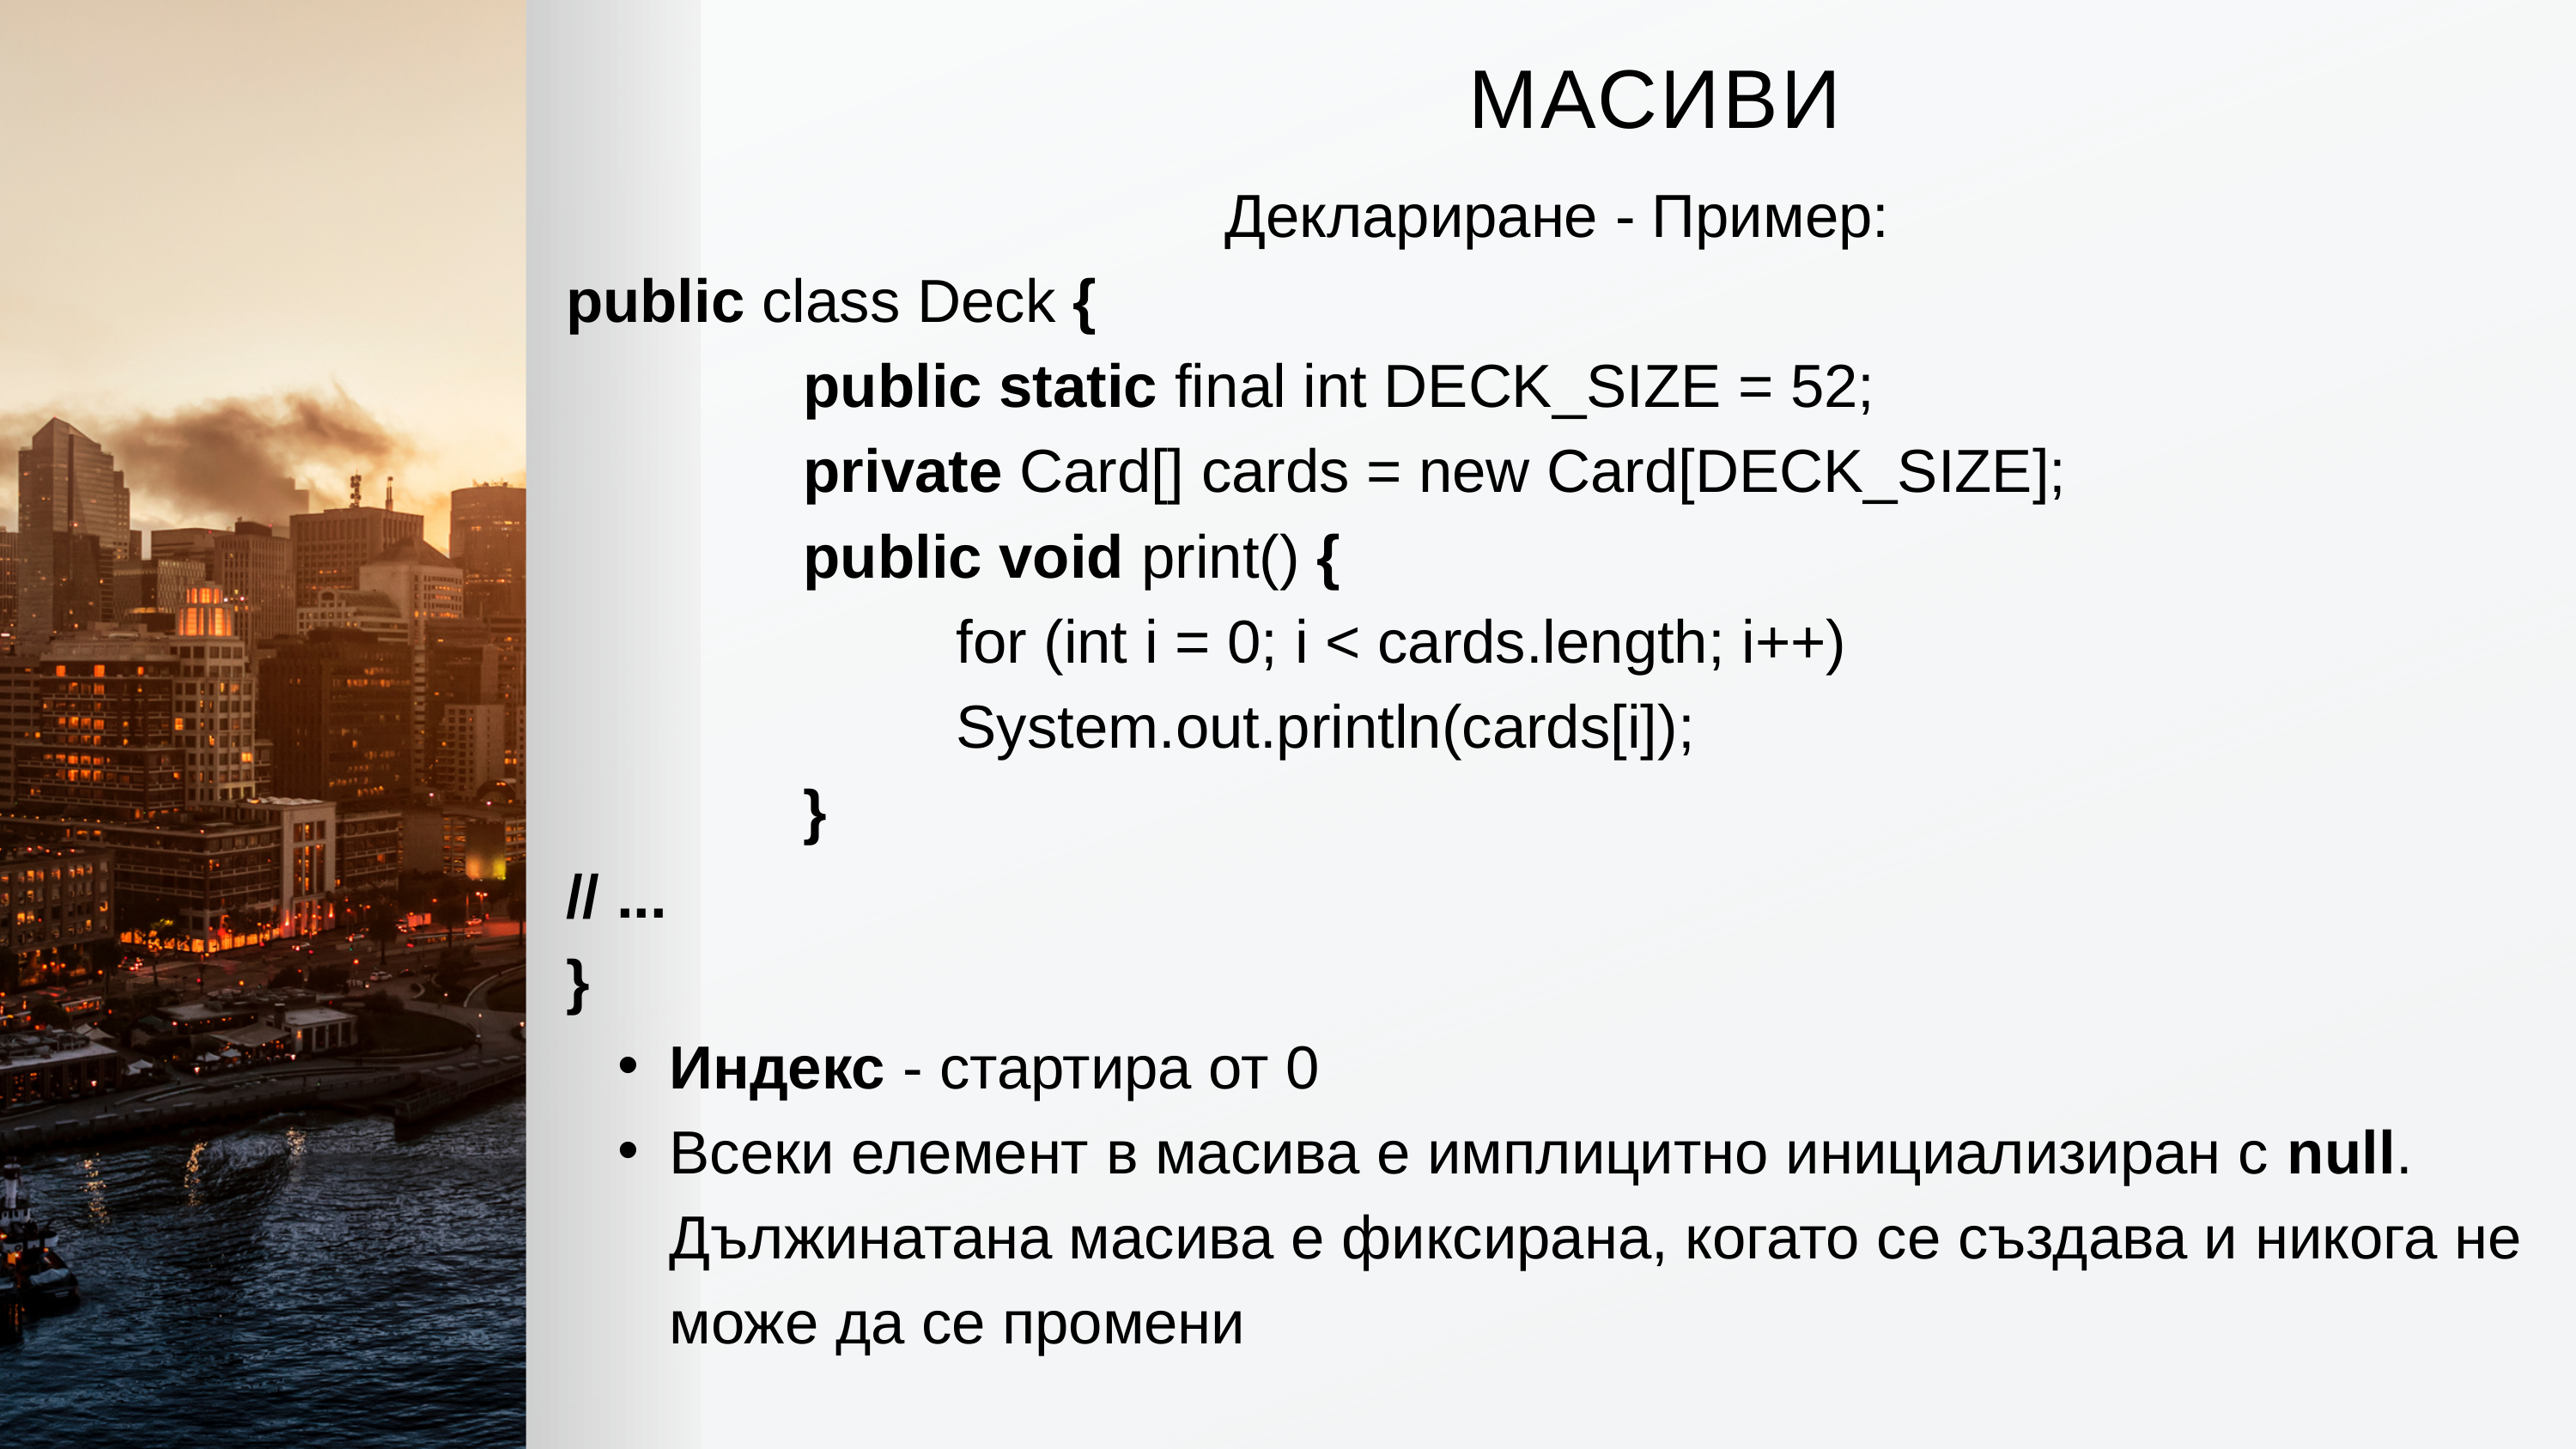

МАСИВИ
Деклариране - Пример:
public class Deck {
              public static final int DECK_SIZE = 52;
              private Card[] cards = new Card[DECK_SIZE];
              public void print() {
                       for (int i = 0; i < cards.length; i++)
                       System.out.println(cards[i]);
              }
// ...
}
Индекс - стартира от 0
Всеки елемент в масива е имплицитно инициализиран с null. Дължинатана масива е фиксирана, когато се създава и никога не може да се промени